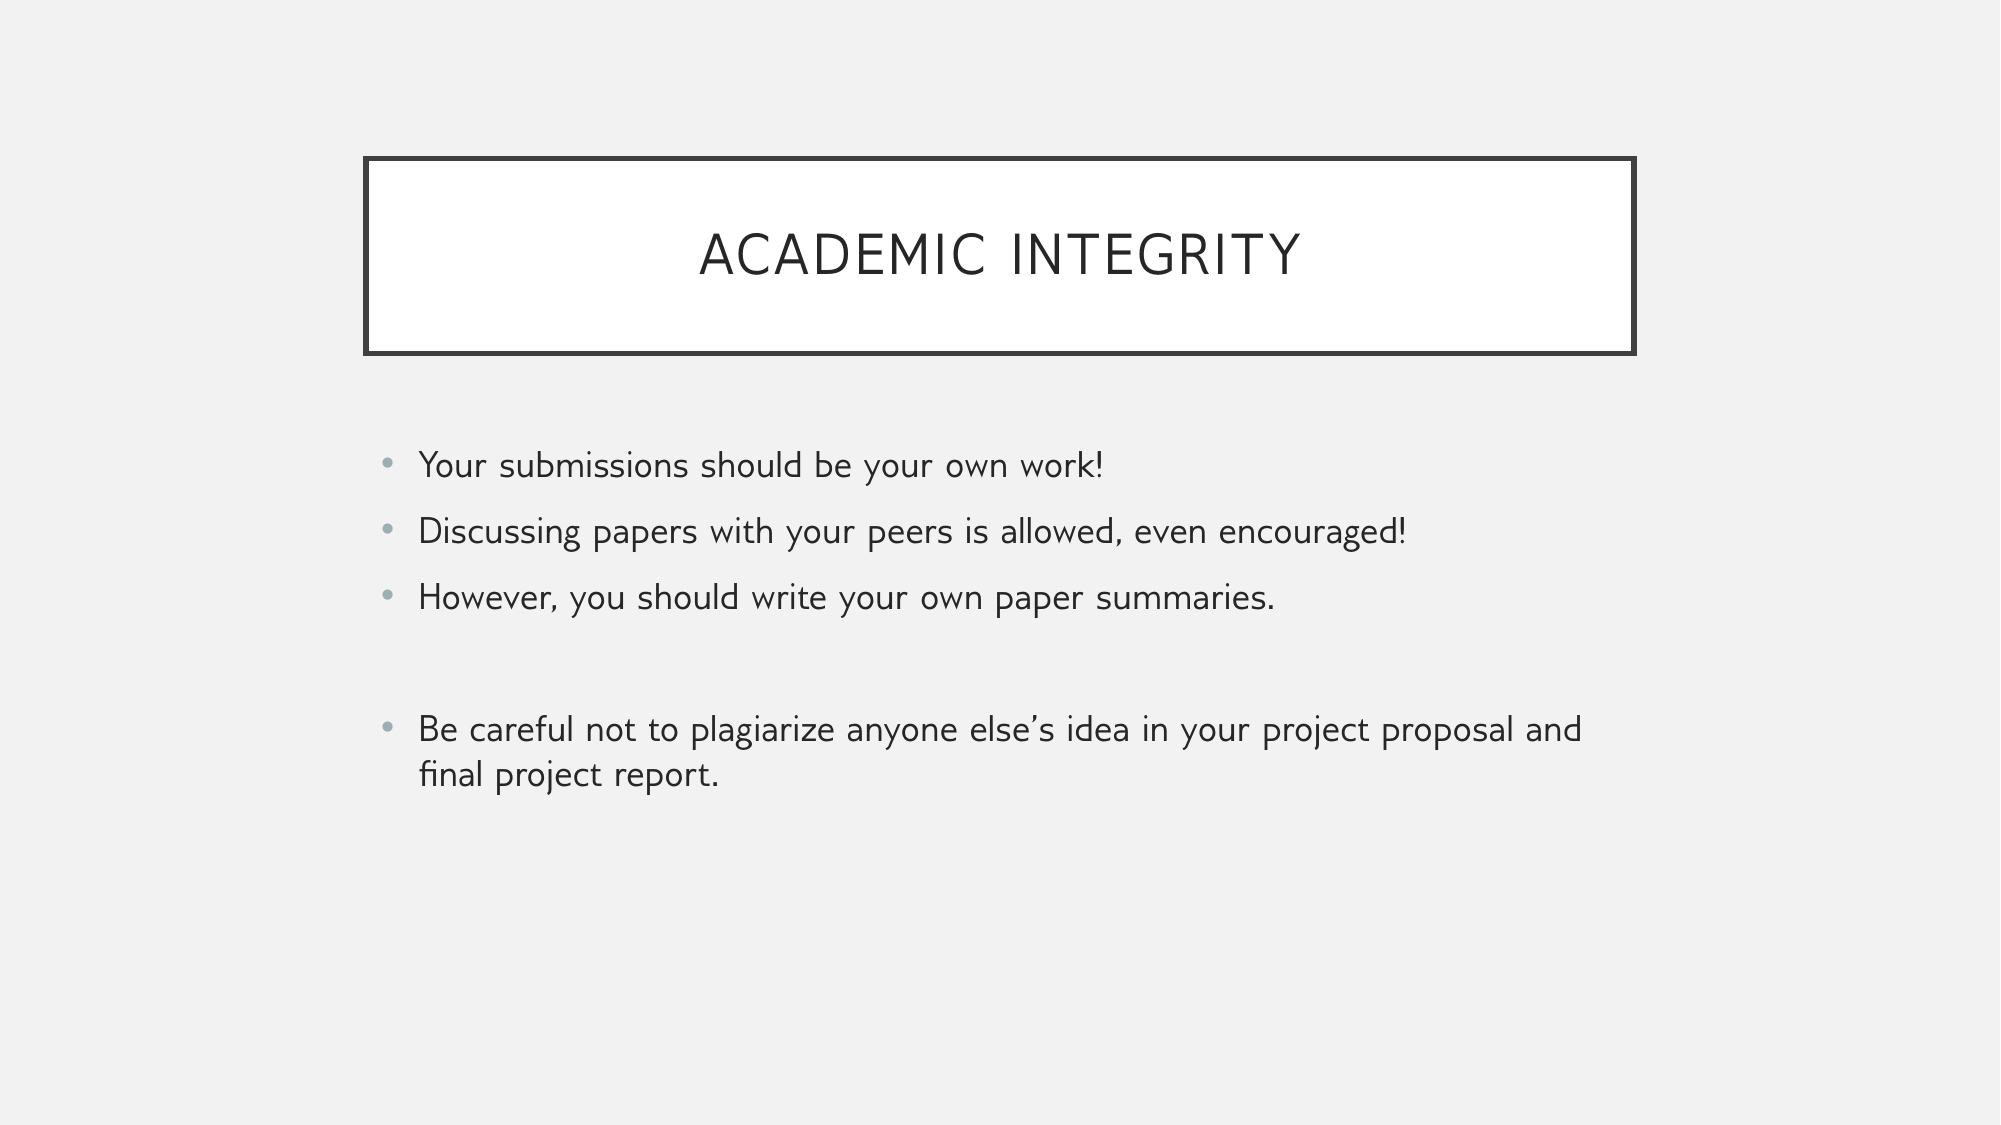

# Academic Integrity
Your submissions should be your own work!
Discussing papers with your peers is allowed, even encouraged!
However, you should write your own paper summaries.

Be careful not to plagiarize anyone else’s idea in your project proposal and final project report.